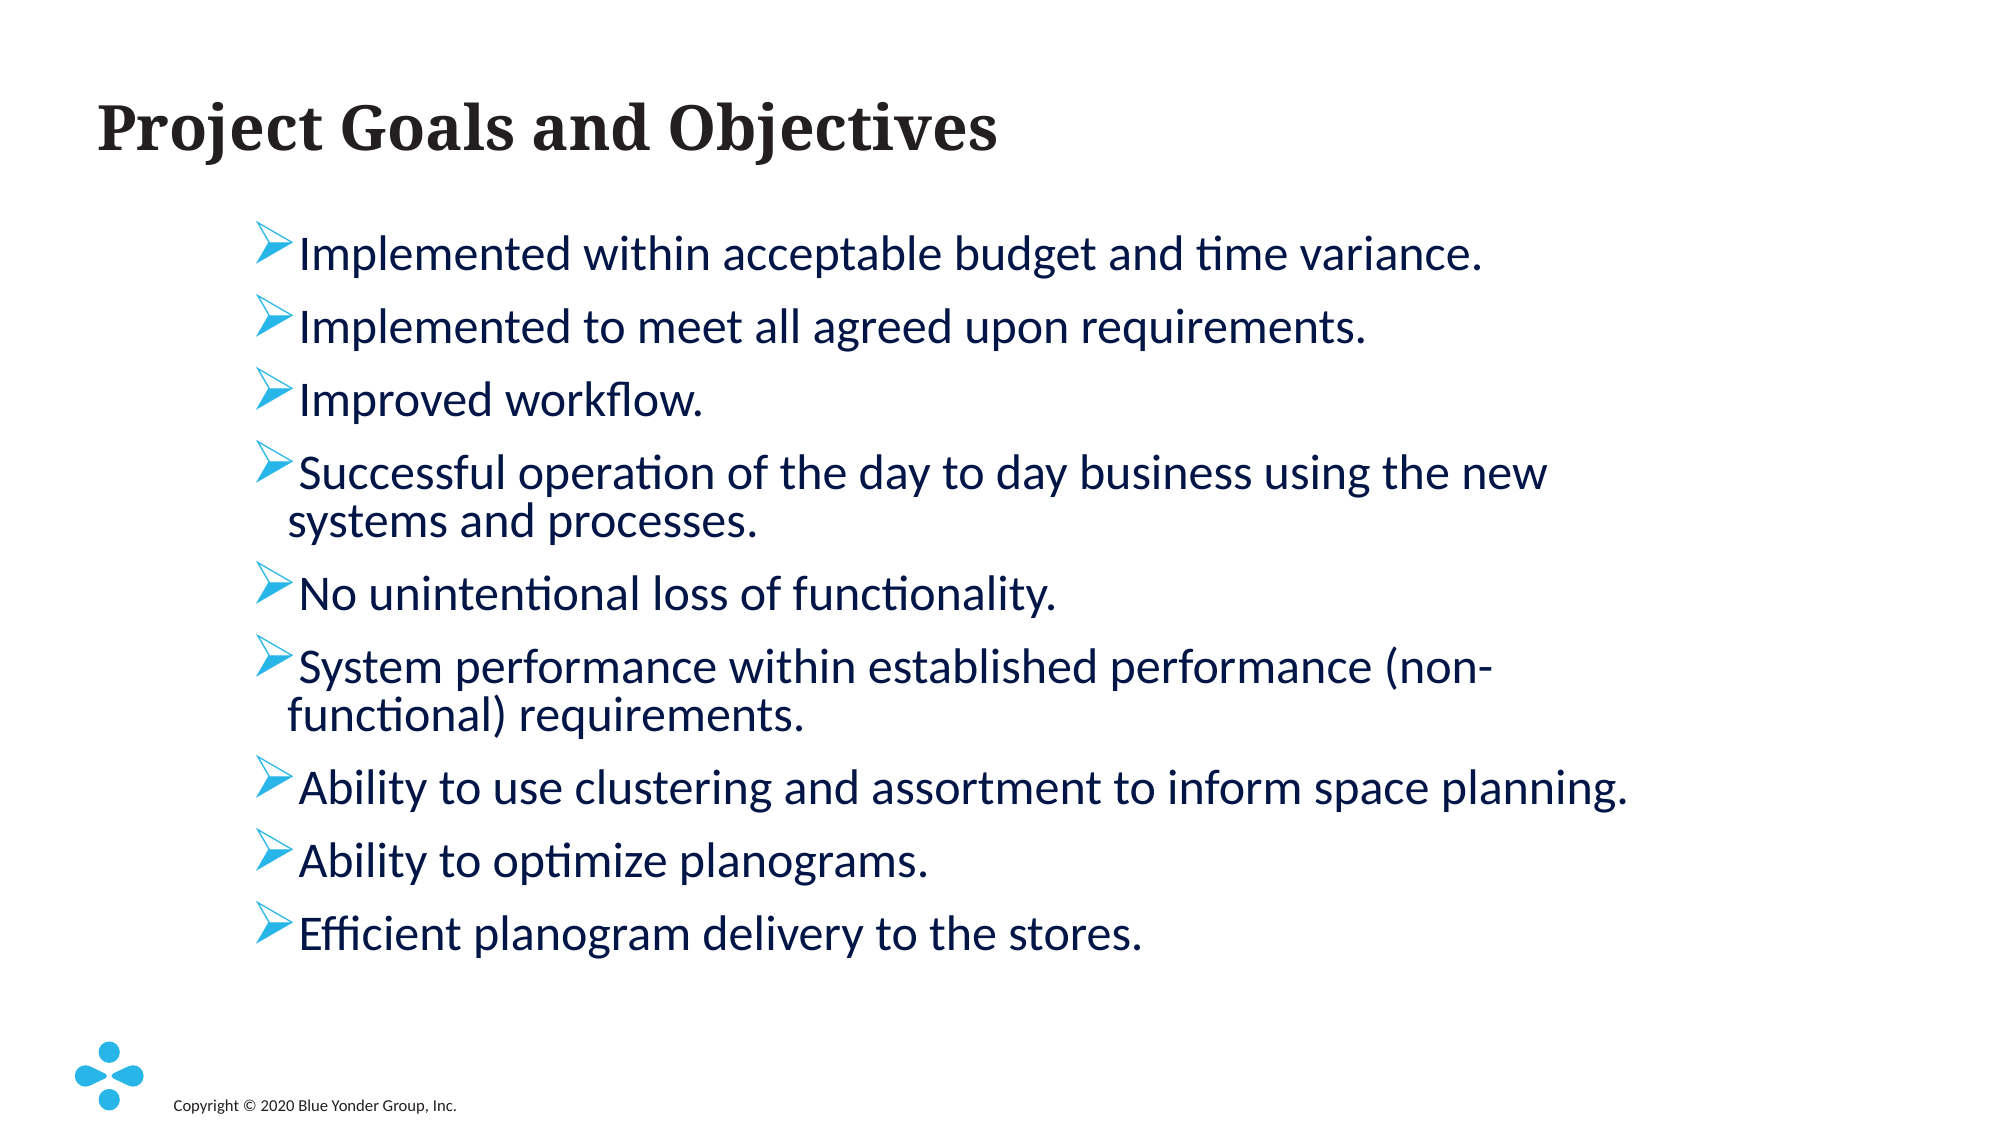

# Project Goals and Objectives
Implemented within acceptable budget and time variance.
Implemented to meet all agreed upon requirements.
Improved workflow.
Successful operation of the day to day business using the new systems and processes.
No unintentional loss of functionality.
System performance within established performance (non-functional) requirements.
Ability to use clustering and assortment to inform space planning.
Ability to optimize planograms.
Efficient planogram delivery to the stores.